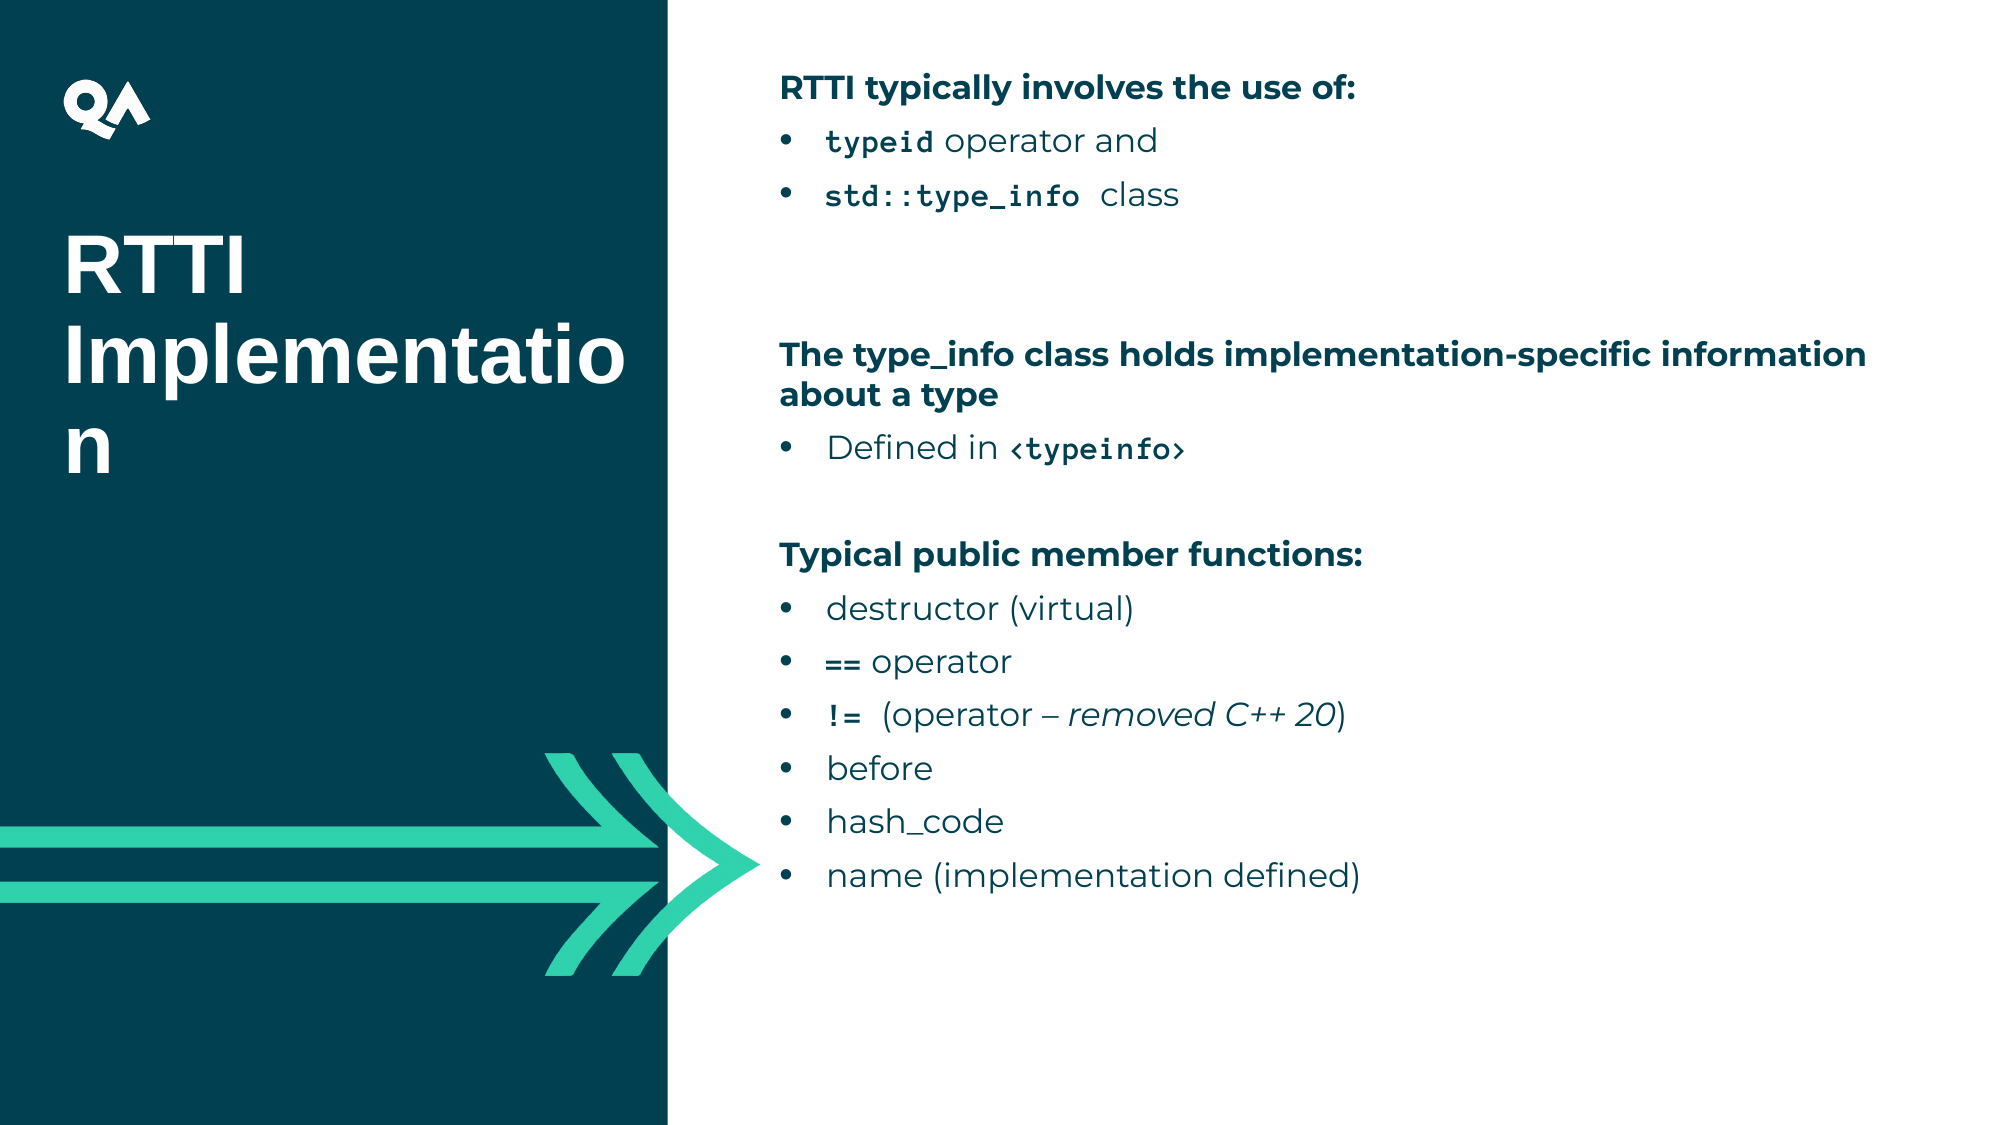

RTTI typically involves the use of:
typeid operator and
std::type_info class

The type_info class holds implementation-specific information about a type
Defined in <typeinfo>

Typical public member functions:
destructor (virtual)
== operator
!= (operator – removed C++ 20)
before
hash_code
name (implementation defined)

RTTI Implementation